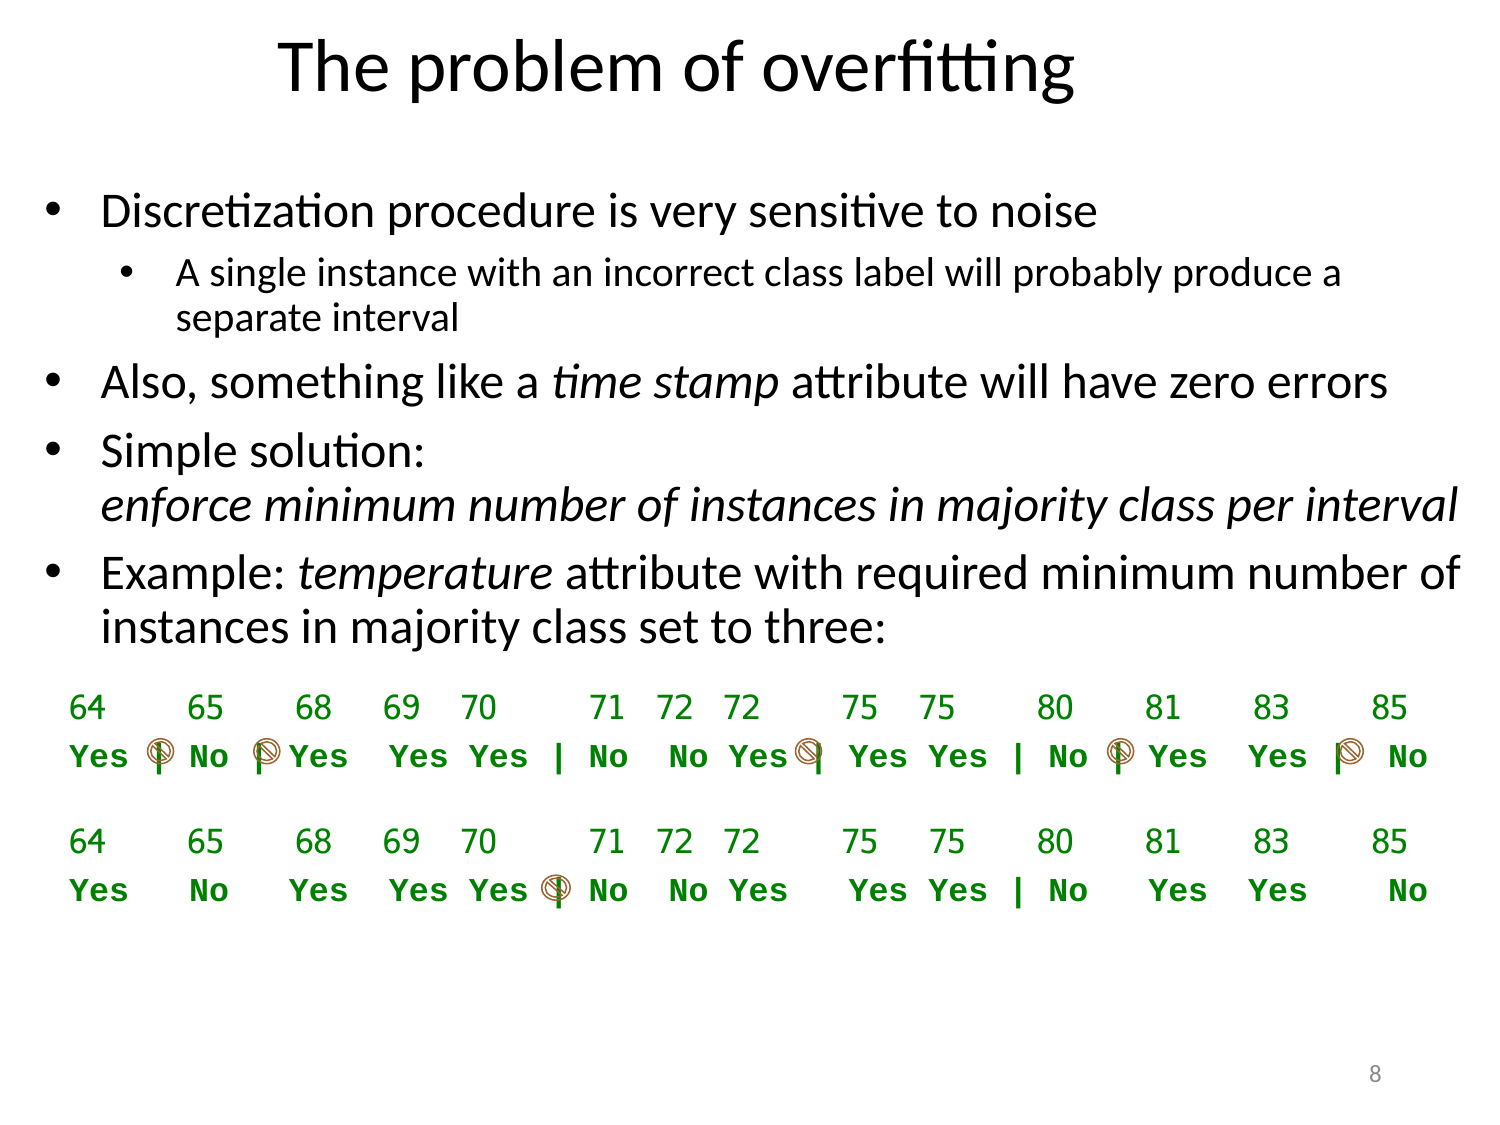

The problem of overfitting
Discretization procedure is very sensitive to noise
A single instance with an incorrect class label will probably produce a separate interval
Also, something like a time stamp attribute will have zero errors
Simple solution:
enforce minimum number of instances in majority class per interval
Example: temperature attribute with required minimum number of instances in majority class set to three:
64        65       68     69    70         71   72   72        75    75        80       81       83        85
Yes | No | Yes  Yes Yes | No  No Yes | Yes Yes | No | Yes  Yes |  No

64        65       68     69    70         71   72   72        75     75       80       81       83        85
Yes   No   Yes  Yes Yes | No  No Yes   Yes Yes | No   Yes  Yes    No

8